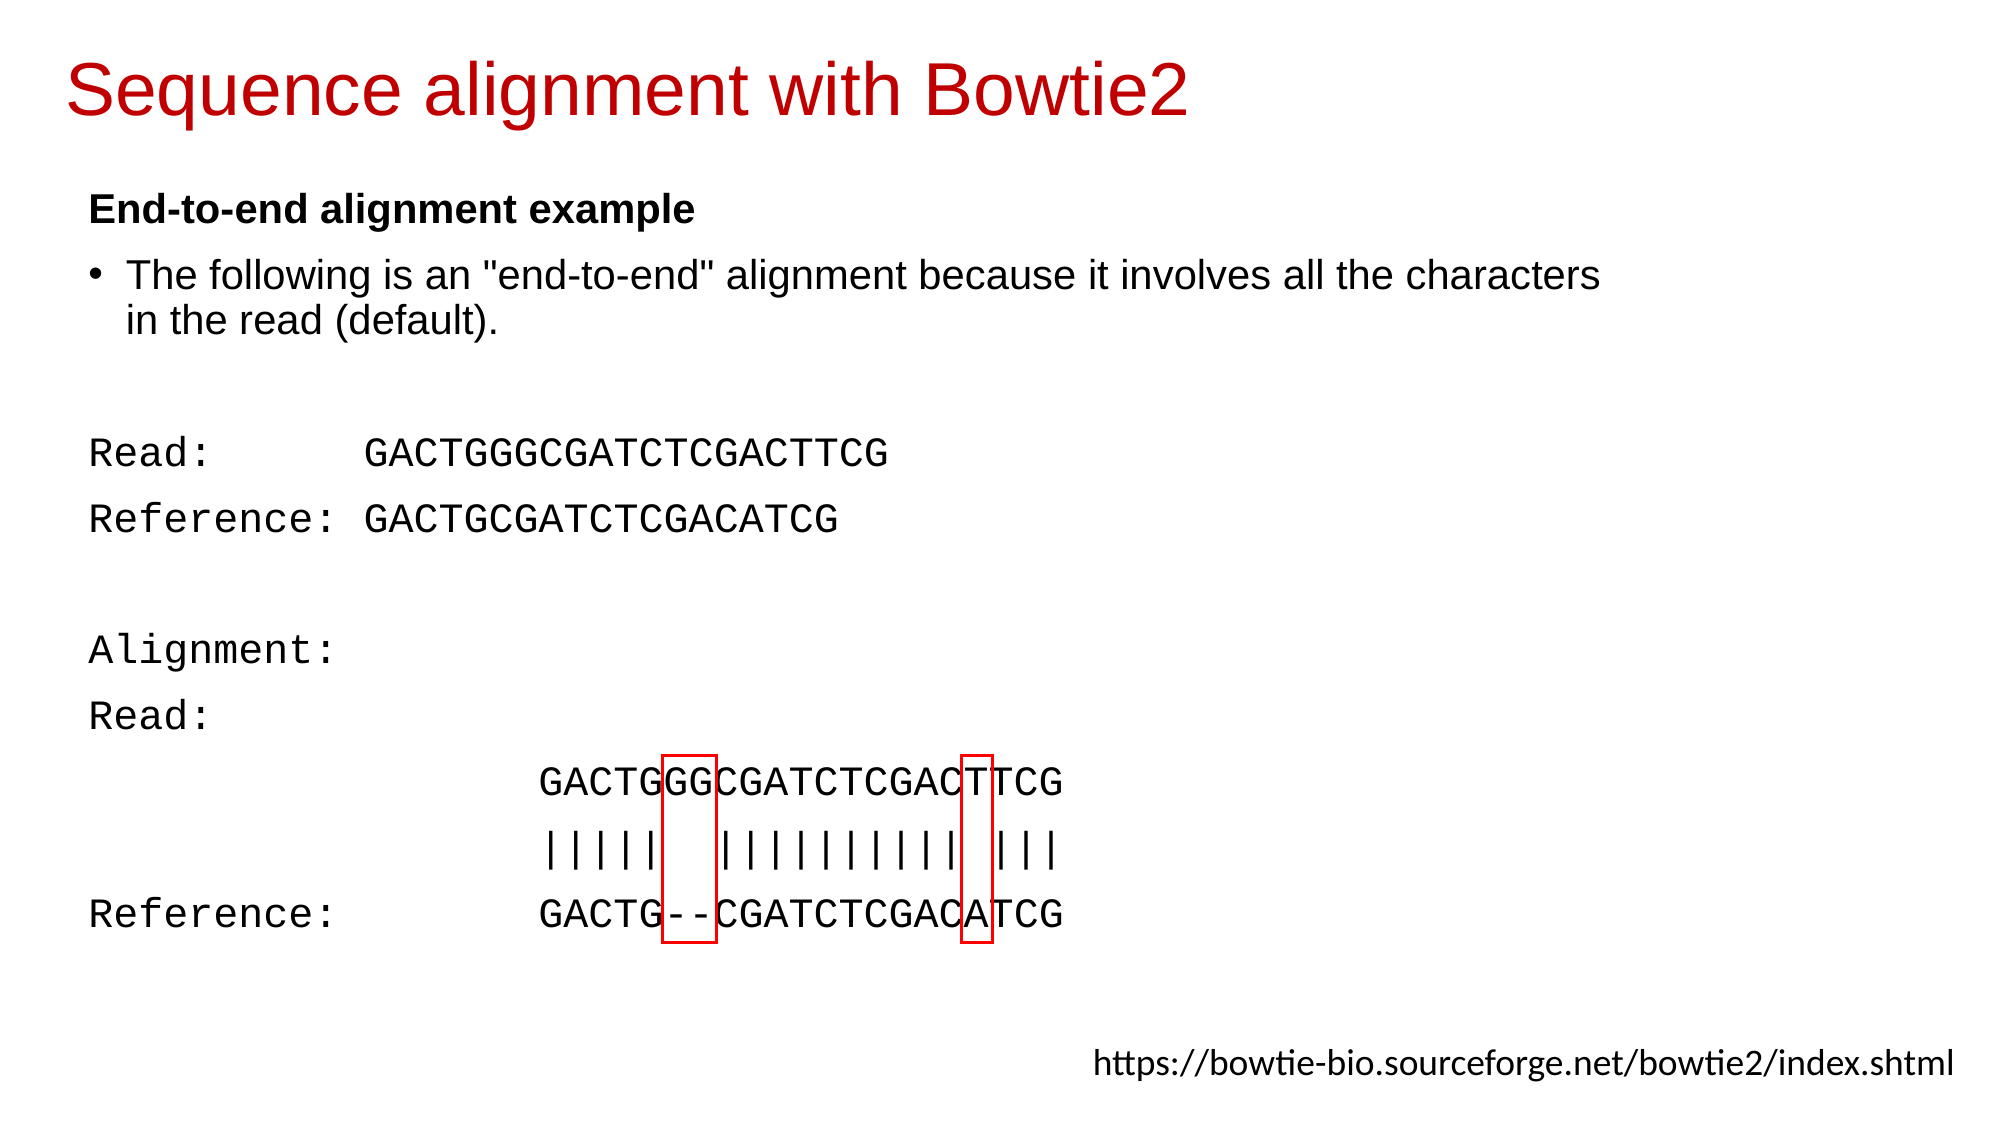

Sequence alignment with Bowtie2
End-to-end alignment example
The following is an "end-to-end" alignment because it involves all the characters in the read (default).

Read:      GACTGGGCGATCTCGACTTCG
Reference: GACTGCGATCTCGACATCG

Alignment:
Read:
			GACTGGGCGATCTCGACTTCG
			|||||  |||||||||| |||
Reference:	      GACTG--CGATCTCGACATCG

https://bowtie-bio.sourceforge.net/bowtie2/index.shtml